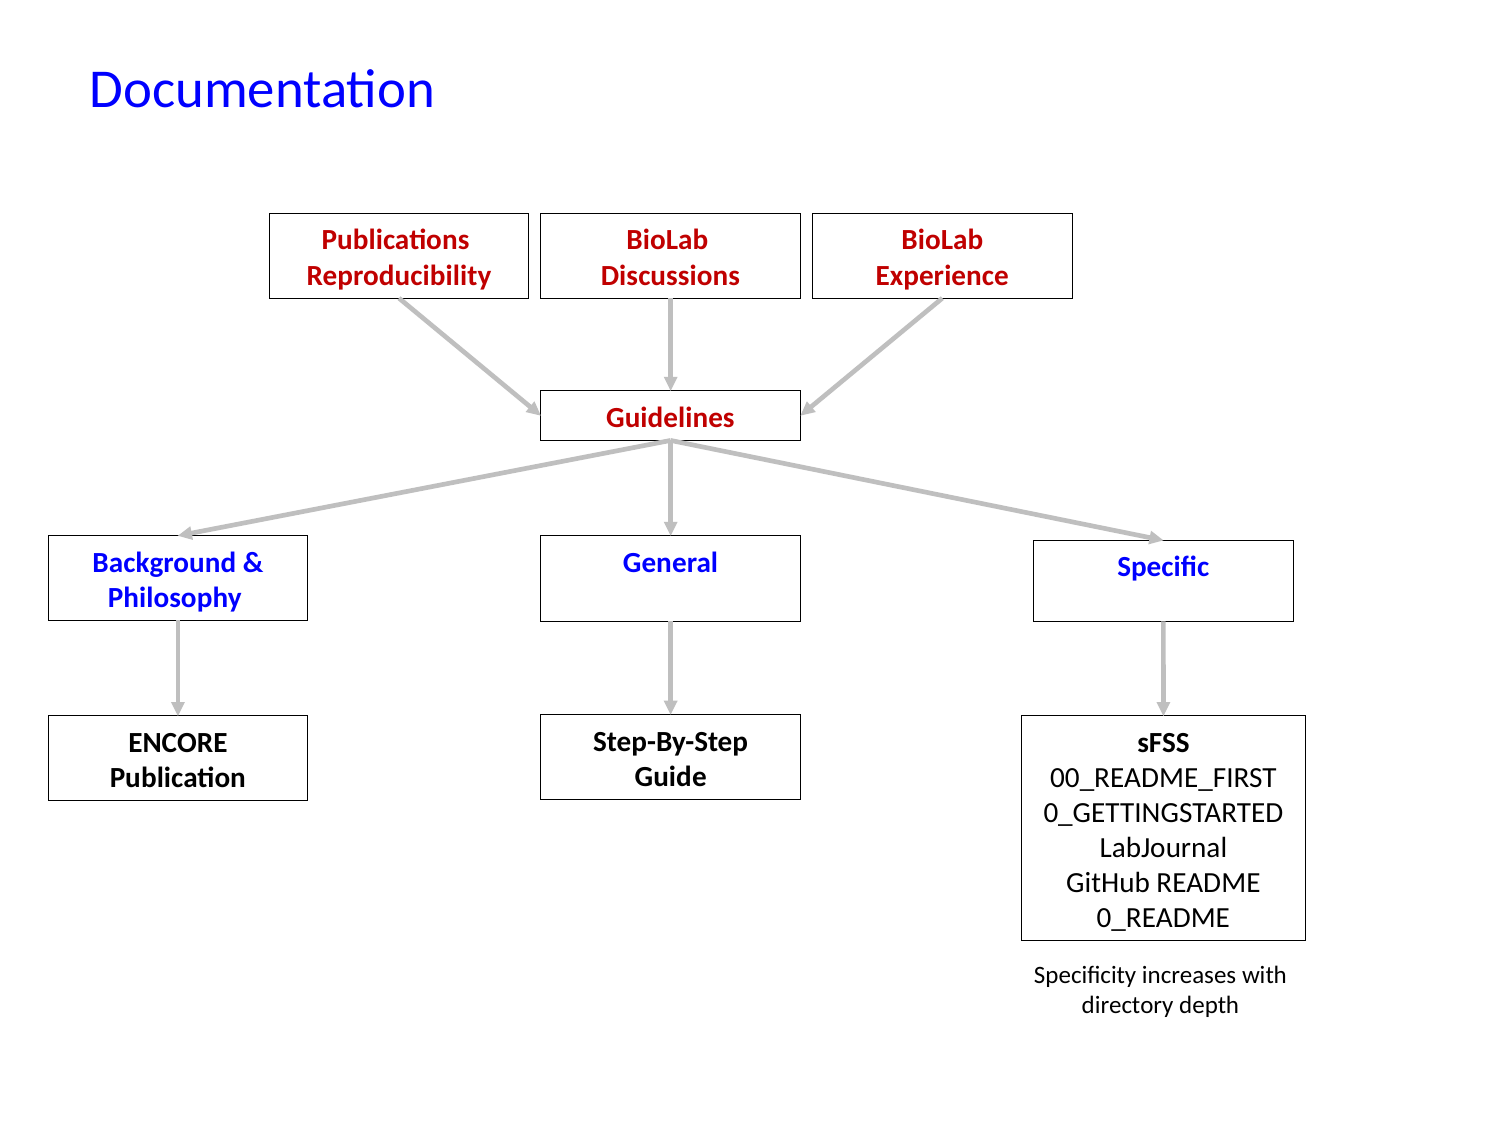

# Documentation
Publications
Reproducibility
BioLab
Discussions
BioLab
Experience
Guidelines
Background &
Philosophy
General
Specific
Step-By-Step Guide
ENCORE
Publication
sFSS
00_README_FIRST
0_GETTINGSTARTED
LabJournal
GitHub README
0_README
Specificity increases with
directory depth